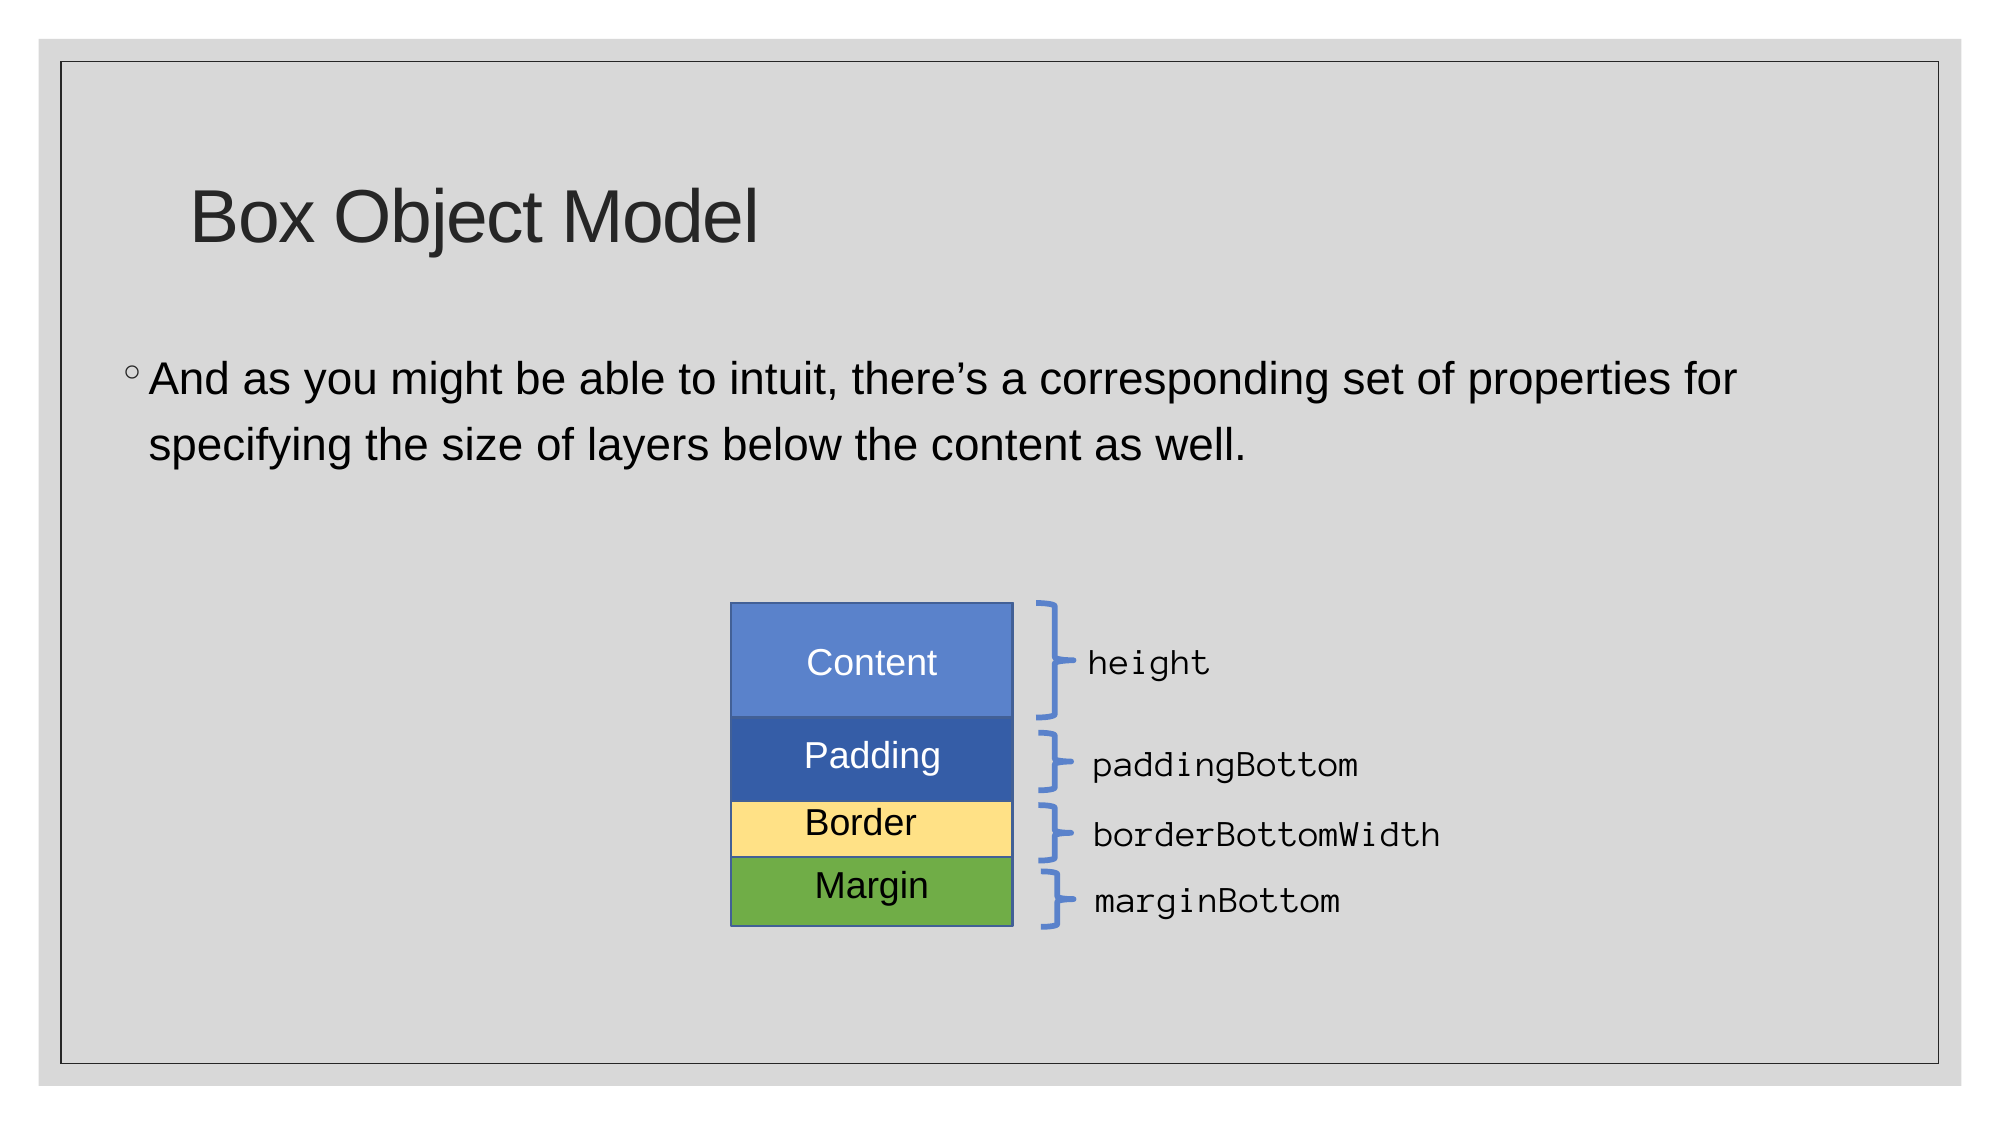

# Box Object Model
And as you might be able to intuit, there’s a corresponding set of properties for specifying the size of layers below the content as well.

Content
Padding
Border
Margin

height
paddingBottom

borderBottomWidth

marginBottom